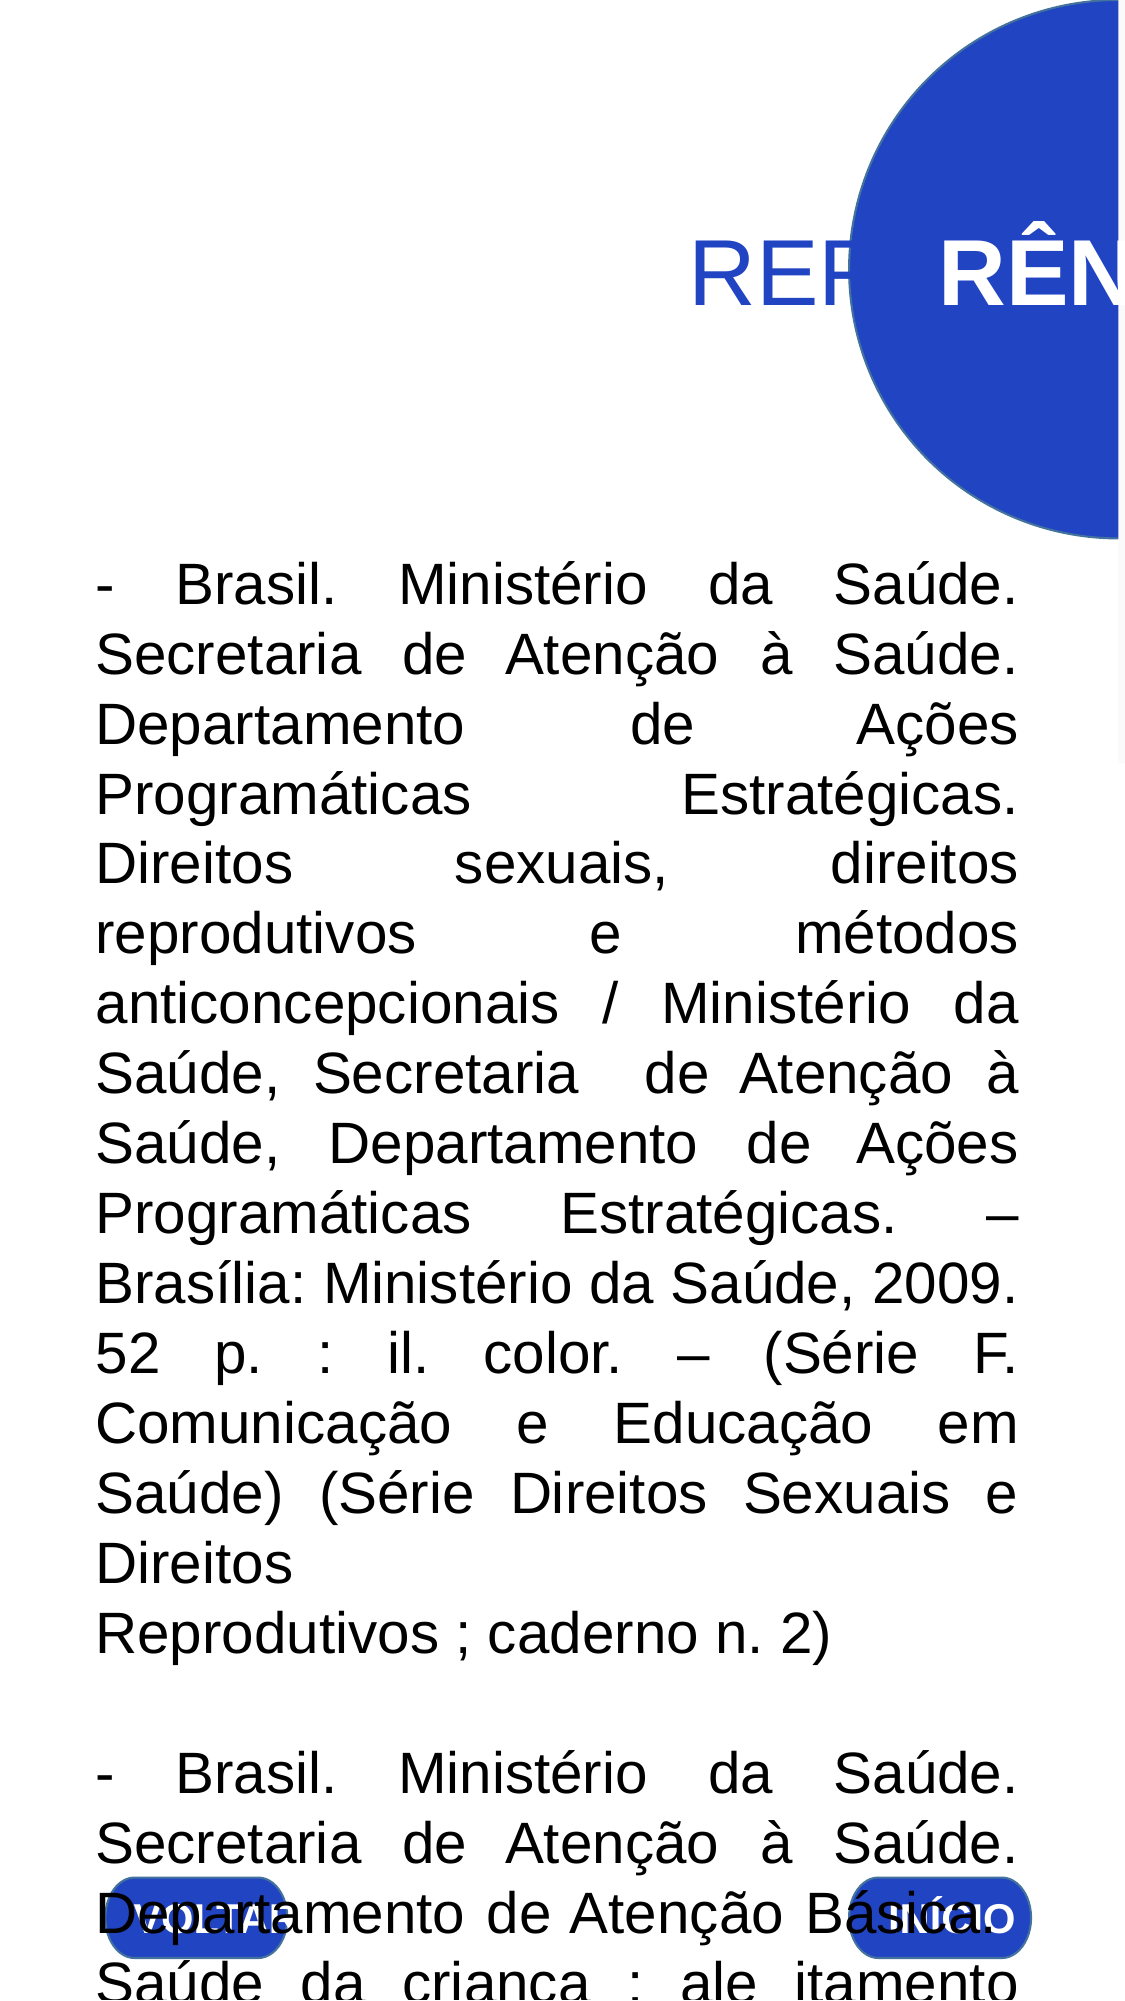

REFERÊNCIA
- Brasil. Ministério da Saúde. Secretaria de Atenção à Saúde. Departamento de Ações Programáticas  Estratégicas. Direitos sexuais, direitos reprodutivos e métodos anticoncepcionais / Ministério da Saúde, Secretaria  de Atenção à Saúde, Departamento de Ações Programáticas Estratégicas. – Brasília: Ministério da Saúde, 2009. 52 p. : il. color. – (Série F. Comunicação e Educação em Saúde) (Série Direitos Sexuais e Direitos
Reprodutivos ; caderno n. 2)

- Brasil. Ministério da Saúde. Secretaria de Atenção à Saúde. Departamento de Atenção Básica.  Saúde da criança : ale itamento materno e alimentação complementar / Ministério da Saúde, Secretaria de Atenção à Saúde, Departamento de  Atenção Básica. – 2. ed. – Brasília : Ministério da Saúde, 2015.  184 p. : il. – (Cadernos de Atenção Básica ; n. 23)

REFERÊNCIAS

VOLTAR
INÍCIO